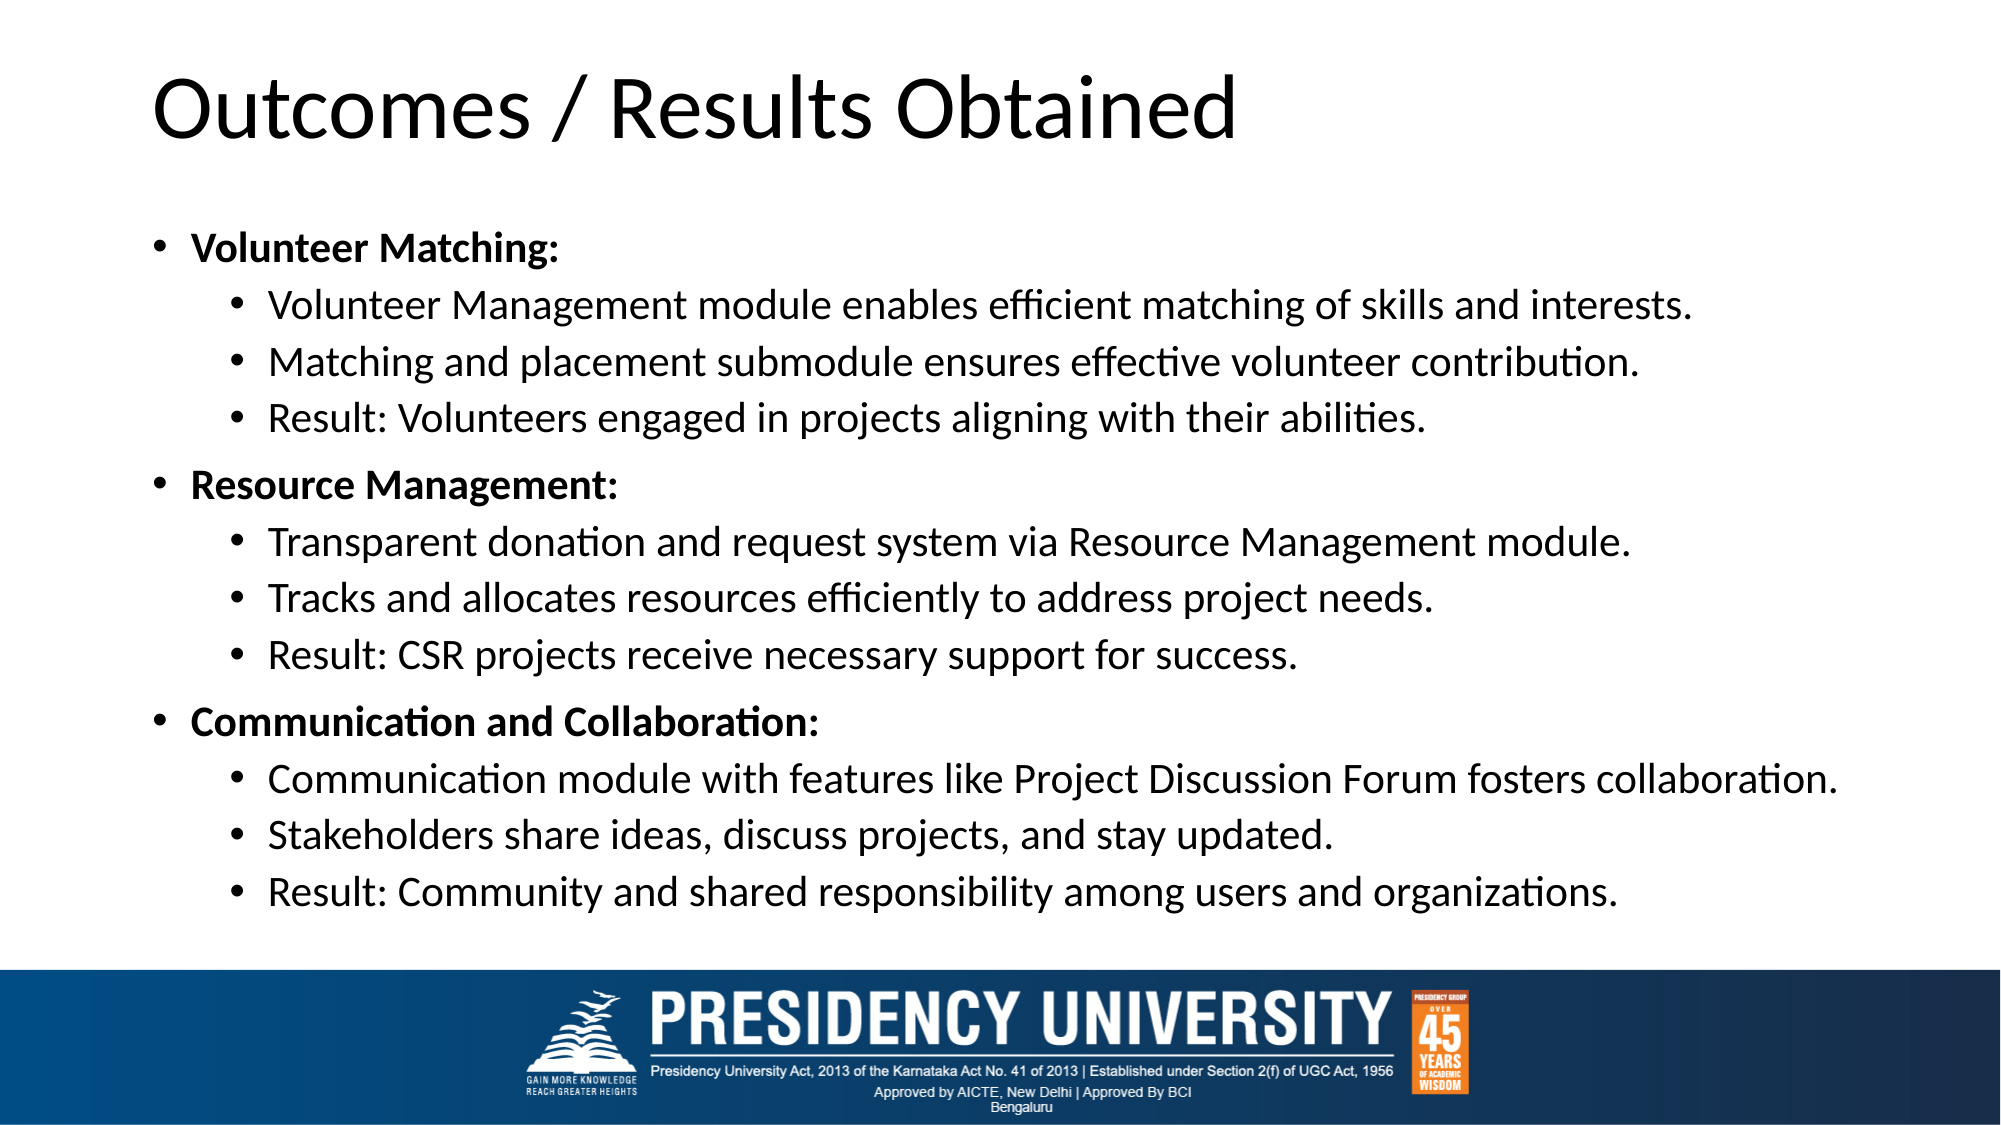

# Outcomes / Results Obtained
Volunteer Matching:
Volunteer Management module enables efficient matching of skills and interests.
Matching and placement submodule ensures effective volunteer contribution.
Result: Volunteers engaged in projects aligning with their abilities.
Resource Management:
Transparent donation and request system via Resource Management module.
Tracks and allocates resources efficiently to address project needs.
Result: CSR projects receive necessary support for success.
Communication and Collaboration:
Communication module with features like Project Discussion Forum fosters collaboration.
Stakeholders share ideas, discuss projects, and stay updated.
Result: Community and shared responsibility among users and organizations.